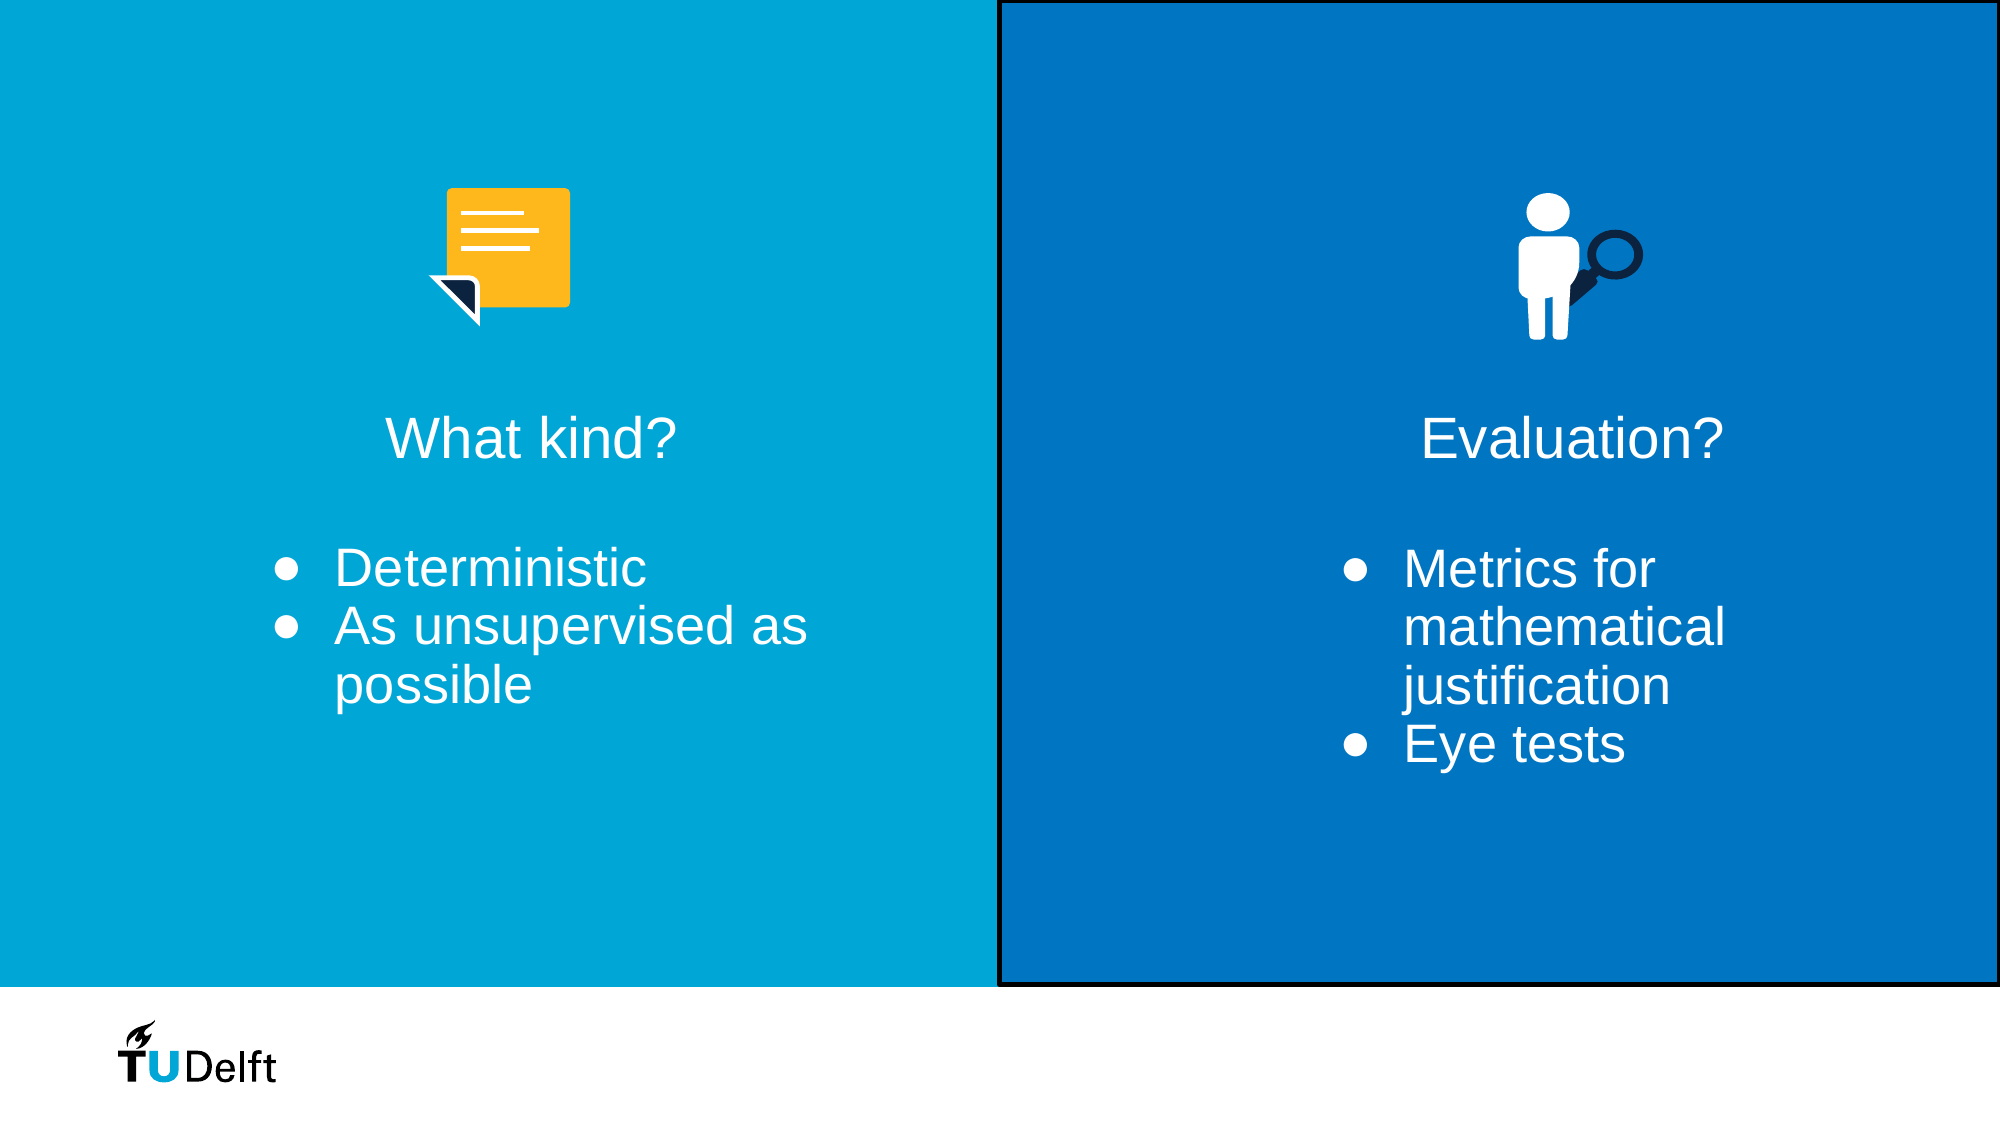

#

What kind?
Deterministic
As unsupervised as possible
Evaluation?
Metrics for mathematical justification
Eye tests